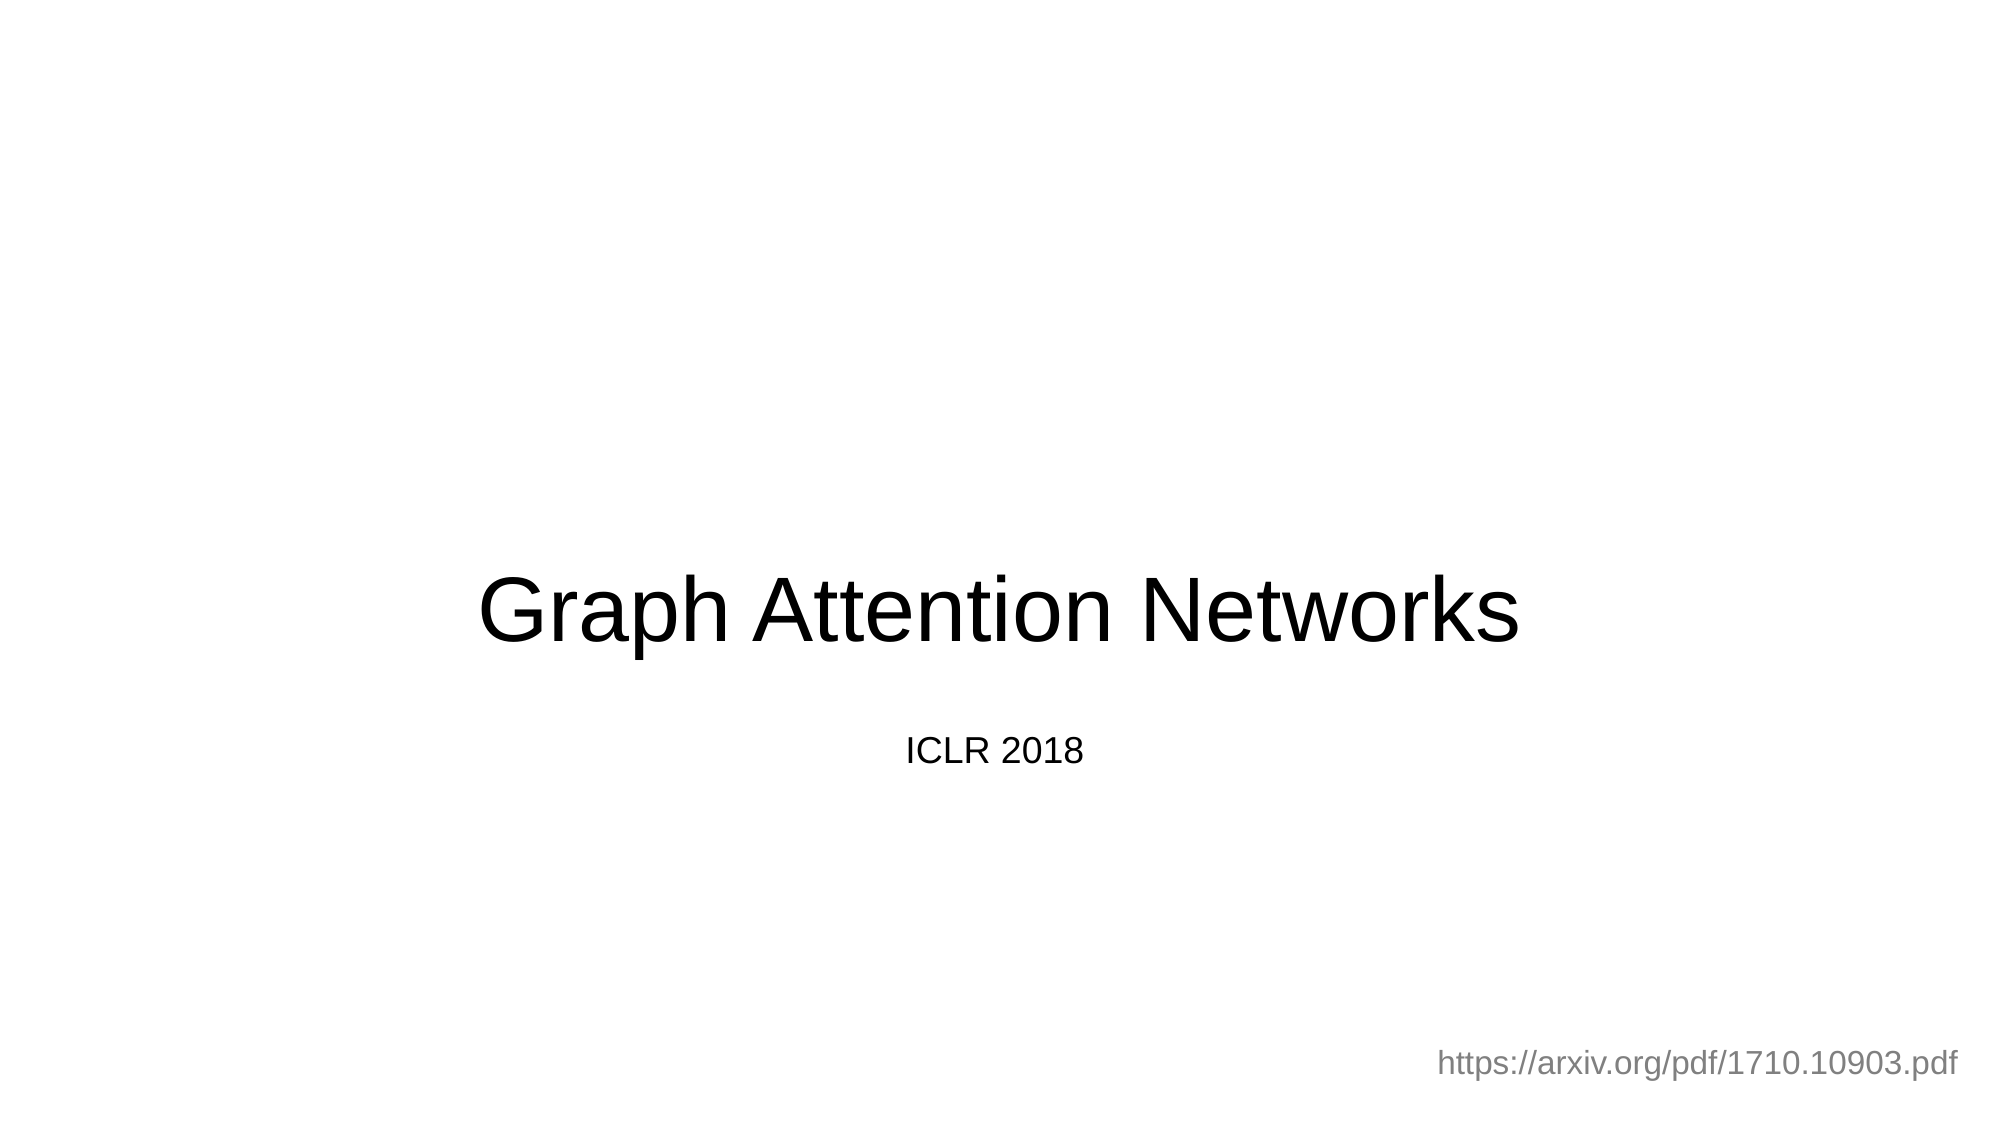

# Graph Attention Networks
ICLR 2018
https://arxiv.org/pdf/1710.10903.pdf